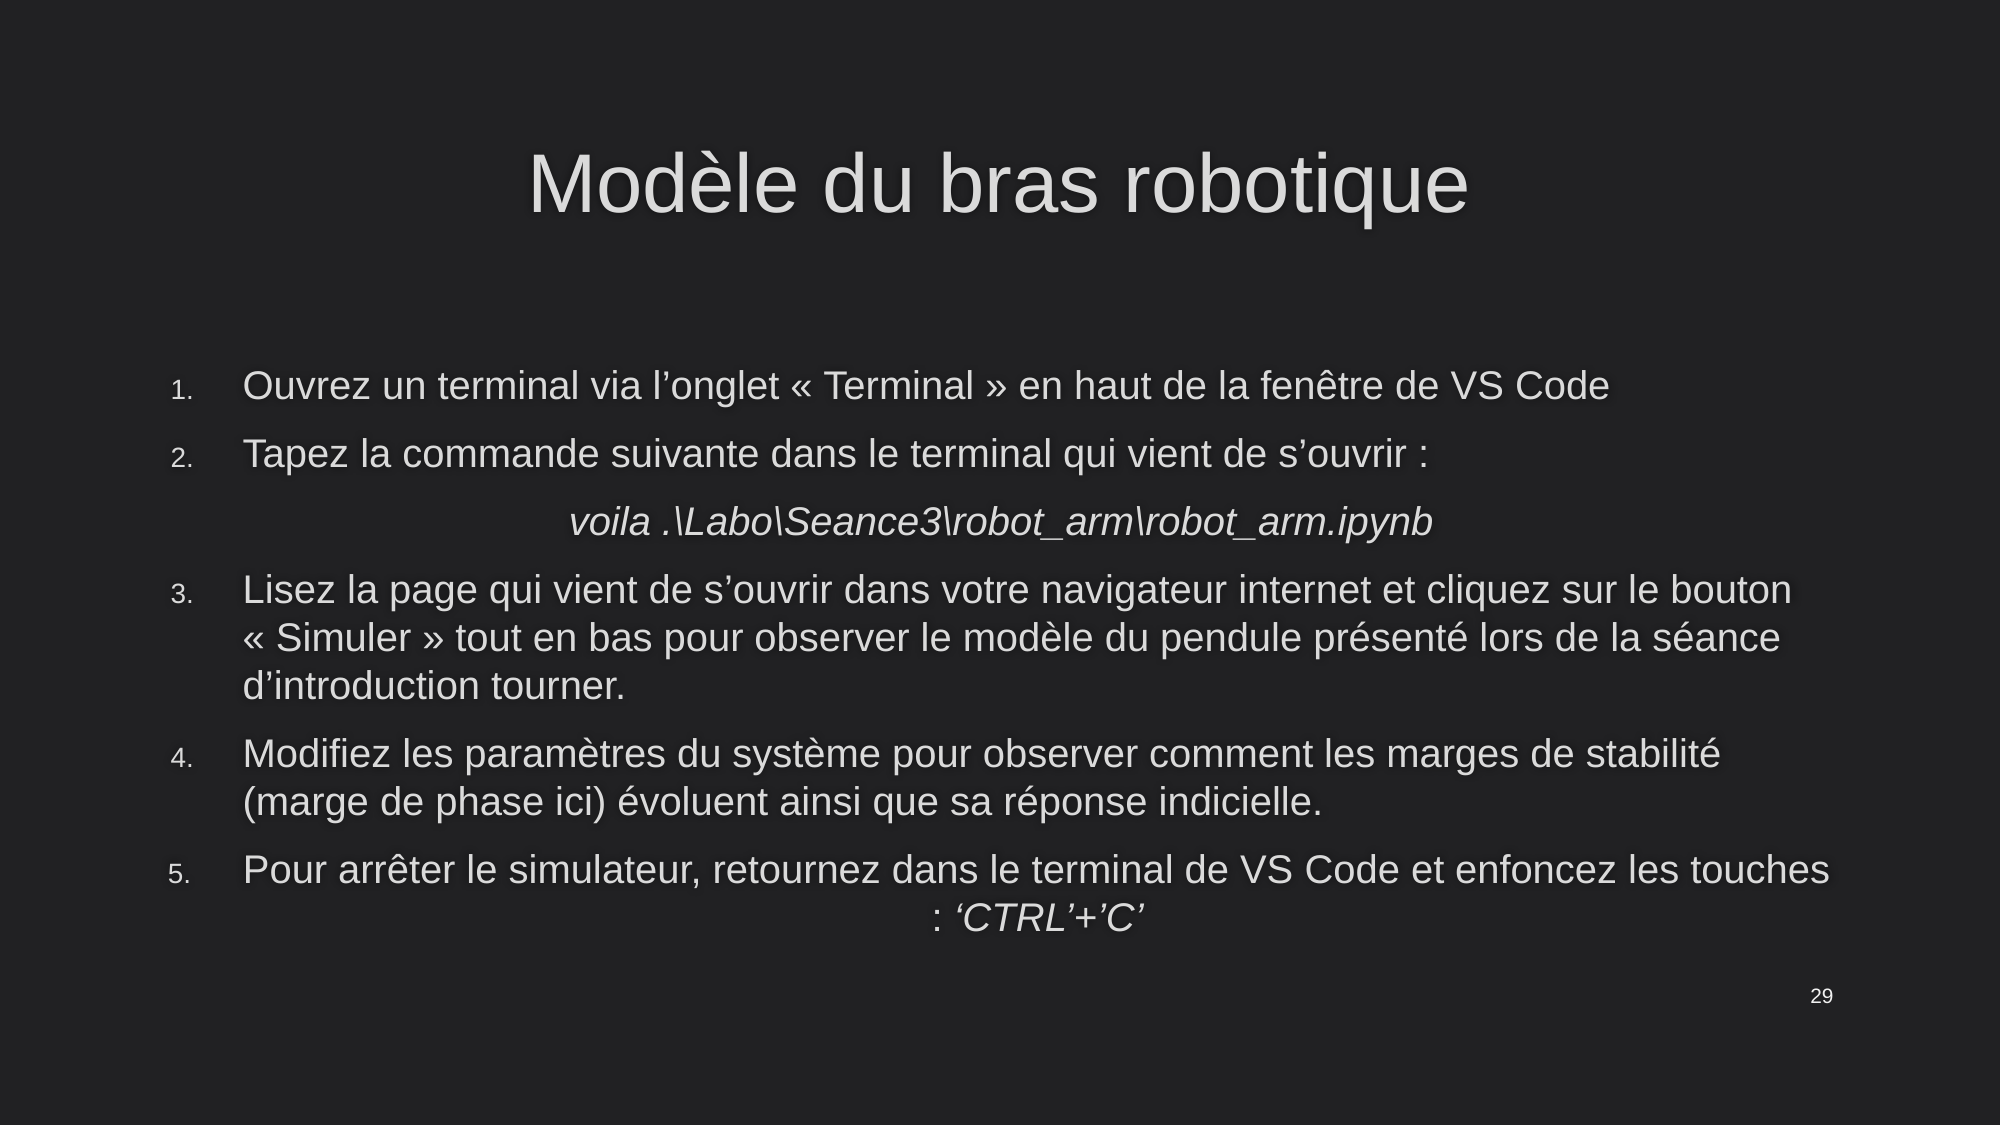

# Modèle du bras robotique

Ouvrez un terminal via l’onglet « Terminal » en haut de la fenêtre de VS Code
Tapez la commande suivante dans le terminal qui vient de s’ouvrir :
voila .\Labo\Seance3\robot_arm\robot_arm.ipynb
Lisez la page qui vient de s’ouvrir dans votre navigateur internet et cliquez sur le bouton « Simuler » tout en bas pour observer le modèle du pendule présenté lors de la séance d’introduction tourner.
Modifiez les paramètres du système pour observer comment les marges de stabilité (marge de phase ici) évoluent ainsi que sa réponse indicielle.
Pour arrêter le simulateur, retournez dans le terminal de VS Code et enfoncez les touches : ‘CTRL’+’C’
29